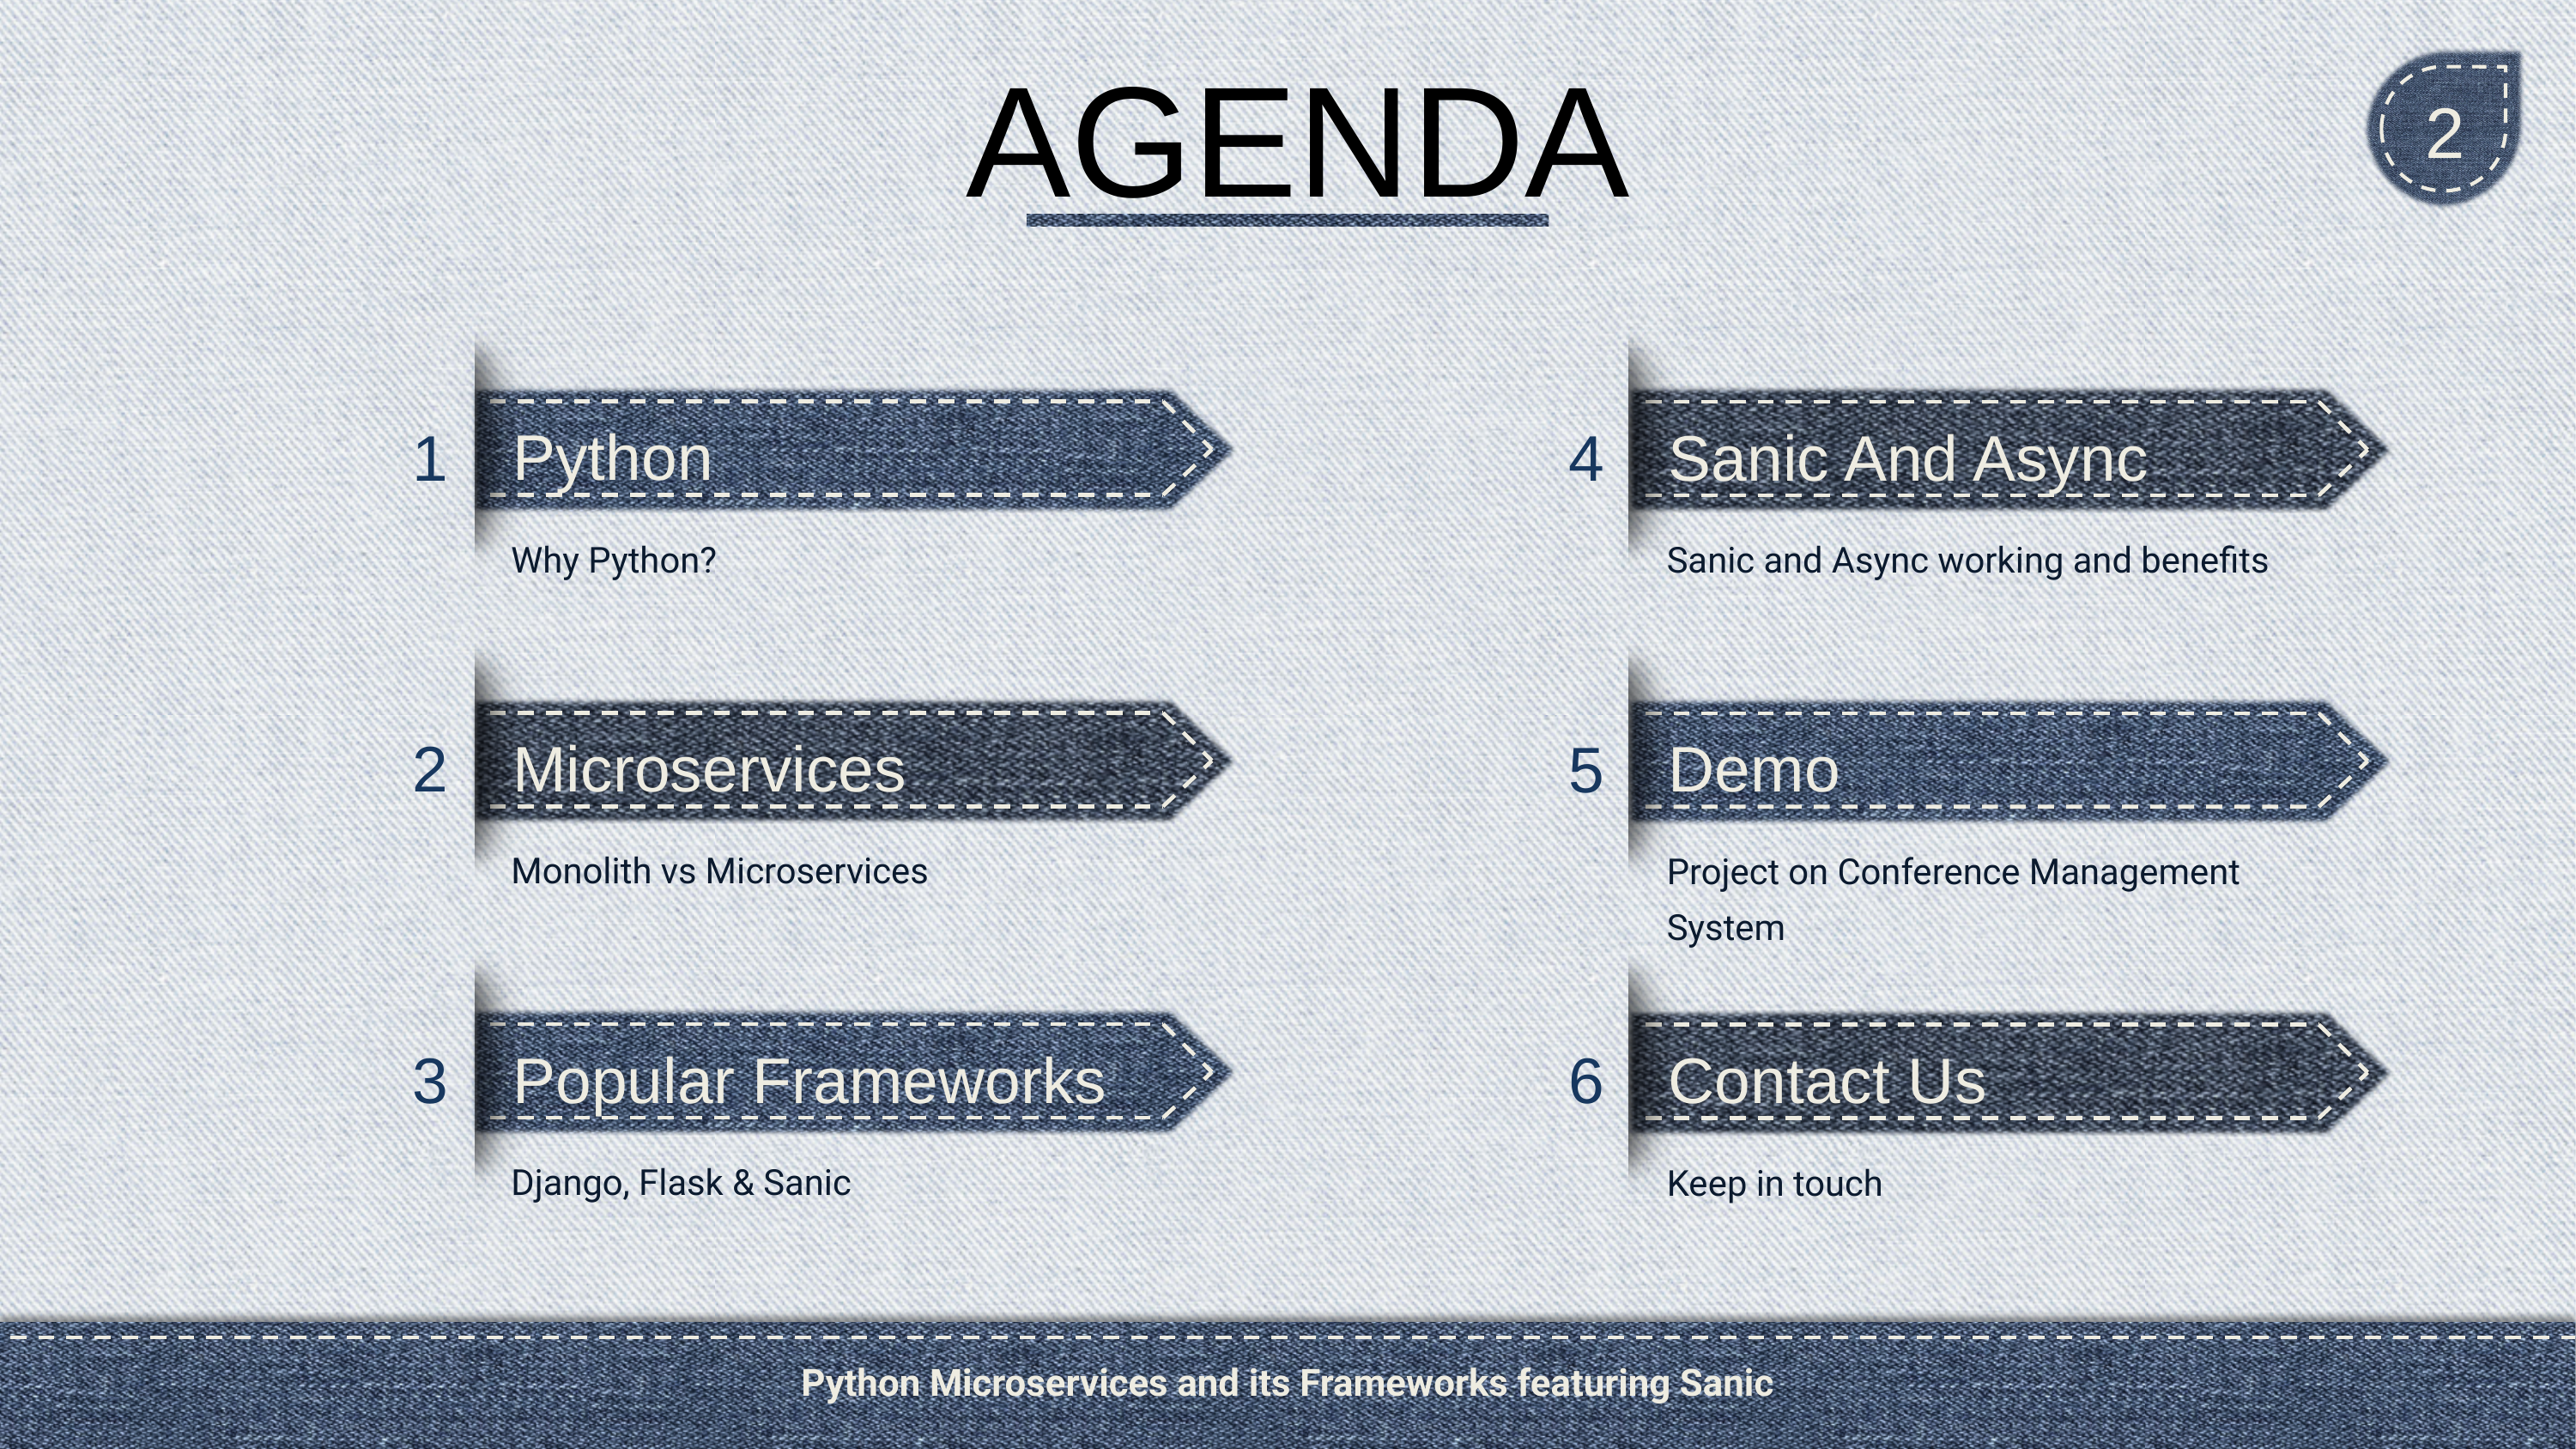

# AGENDA
2
Python
1
Sanic And Async
4
Why Python?
Sanic and Async working and benefits
Microservices
2
Demo
5
Monolith vs Microservices
Project on Conference Management System
Popular Frameworks
3
Contact Us
6
Django, Flask & Sanic
Keep in touch
Python Microservices and its Frameworks featuring Sanic